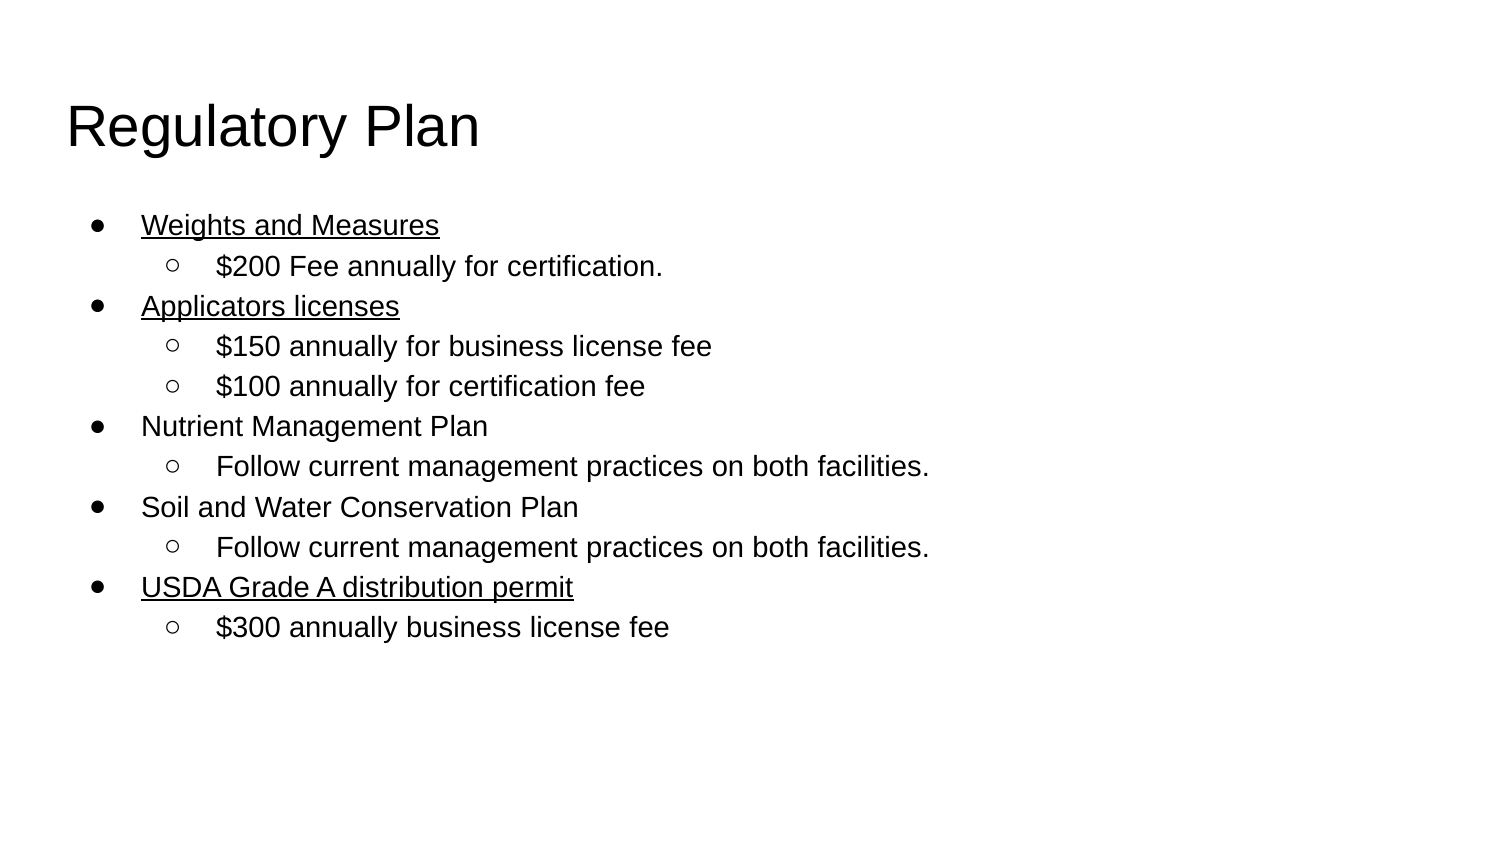

# Regulatory Plan

Weights and Measures
$200 Fee annually for certification.
Applicators licenses
$150 annually for business license fee
$100 annually for certification fee
Nutrient Management Plan
Follow current management practices on both facilities.
Soil and Water Conservation Plan
Follow current management practices on both facilities.
USDA Grade A distribution permit
$300 annually business license fee